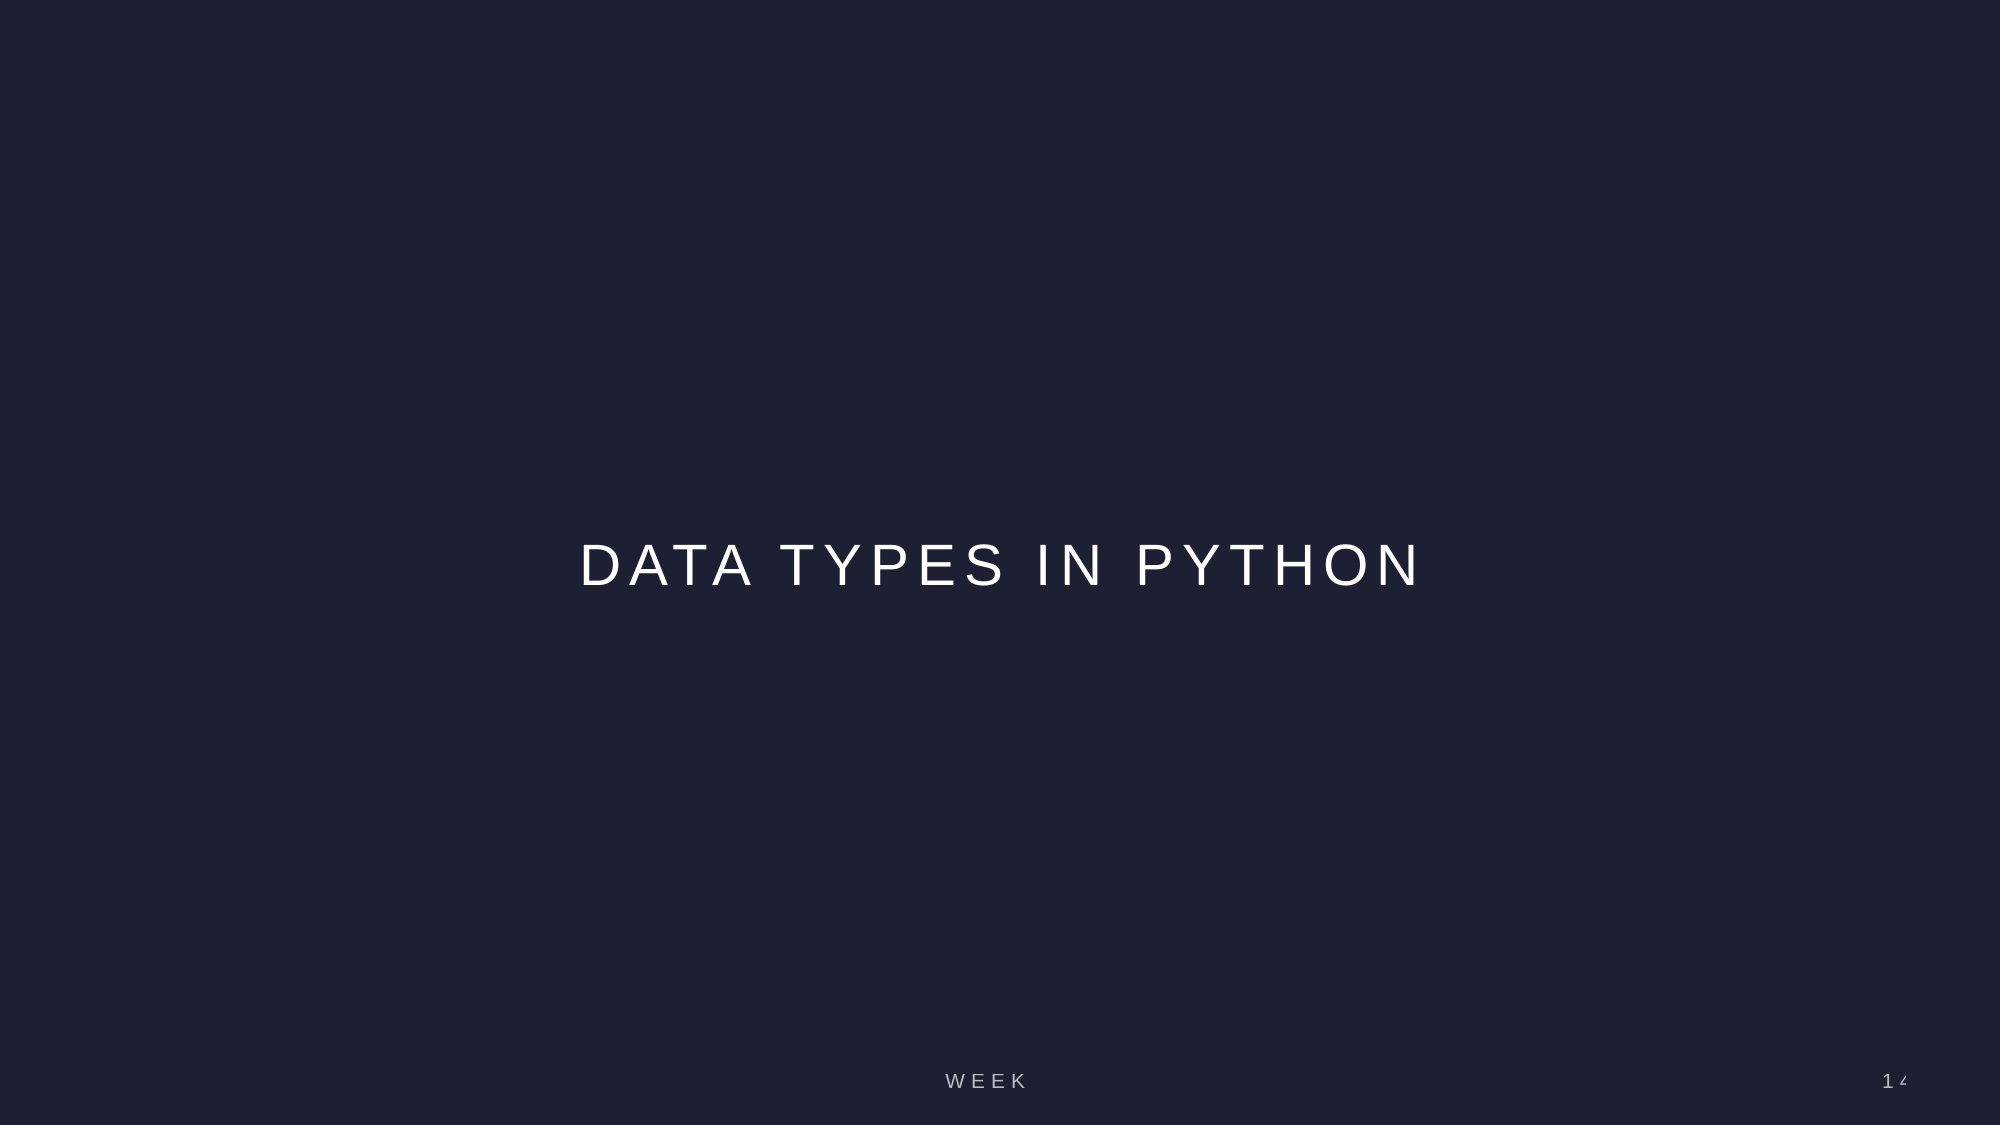

# Data types in python
Week 1
14